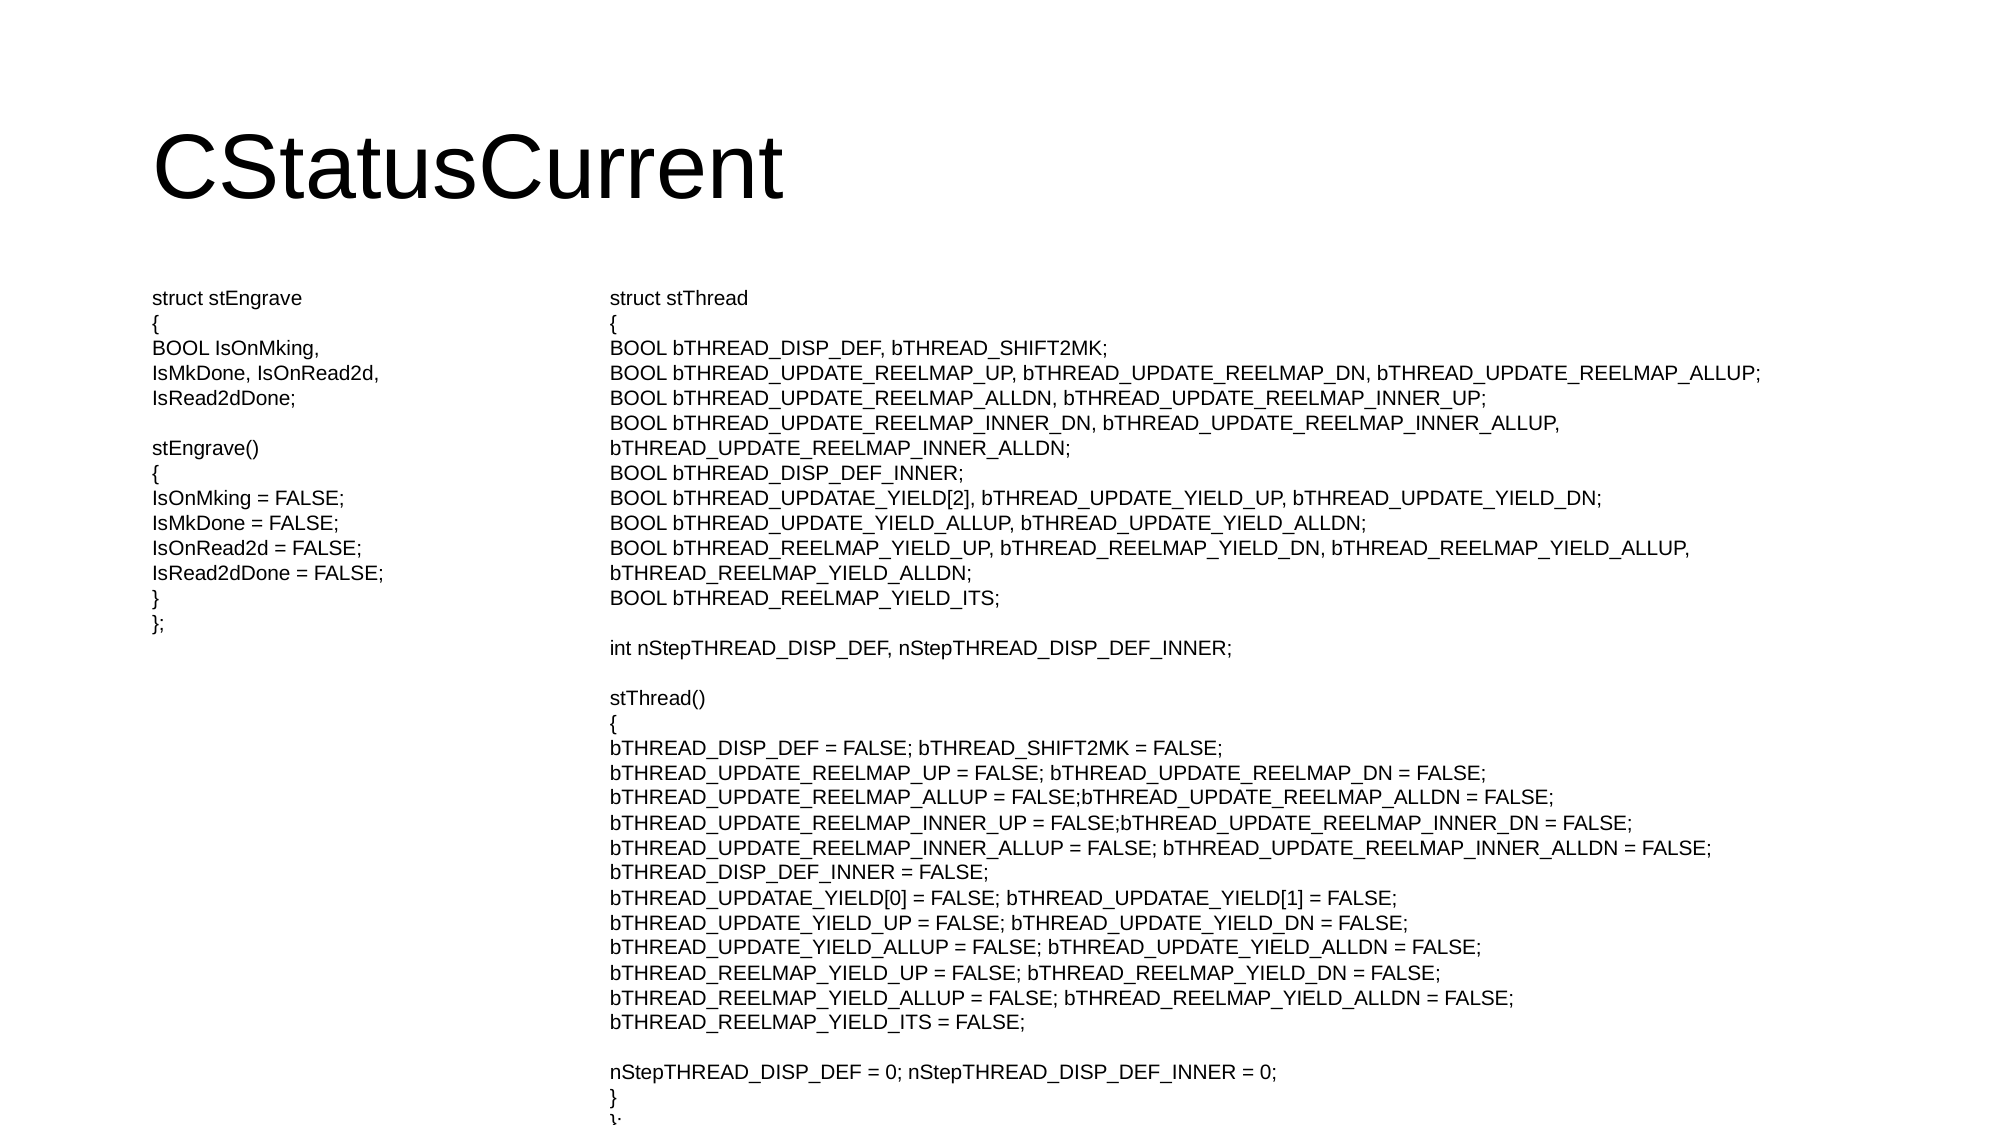

# CStatusCurrent
struct stEngrave
{
BOOL IsOnMking, IsMkDone, IsOnRead2d, IsRead2dDone;

stEngrave()
{
IsOnMking = FALSE; IsMkDone = FALSE; IsOnRead2d = FALSE; IsRead2dDone = FALSE;
}
};

struct stThread
{
BOOL bTHREAD_DISP_DEF, bTHREAD_SHIFT2MK;
BOOL bTHREAD_UPDATE_REELMAP_UP, bTHREAD_UPDATE_REELMAP_DN, bTHREAD_UPDATE_REELMAP_ALLUP;
BOOL bTHREAD_UPDATE_REELMAP_ALLDN, bTHREAD_UPDATE_REELMAP_INNER_UP;
BOOL bTHREAD_UPDATE_REELMAP_INNER_DN, bTHREAD_UPDATE_REELMAP_INNER_ALLUP, bTHREAD_UPDATE_REELMAP_INNER_ALLDN;
BOOL bTHREAD_DISP_DEF_INNER;
BOOL bTHREAD_UPDATAE_YIELD[2], bTHREAD_UPDATE_YIELD_UP, bTHREAD_UPDATE_YIELD_DN;
BOOL bTHREAD_UPDATE_YIELD_ALLUP, bTHREAD_UPDATE_YIELD_ALLDN;
BOOL bTHREAD_REELMAP_YIELD_UP, bTHREAD_REELMAP_YIELD_DN, bTHREAD_REELMAP_YIELD_ALLUP, bTHREAD_REELMAP_YIELD_ALLDN;
BOOL bTHREAD_REELMAP_YIELD_ITS;

int nStepTHREAD_DISP_DEF, nStepTHREAD_DISP_DEF_INNER;

stThread()
{
bTHREAD_DISP_DEF = FALSE; bTHREAD_SHIFT2MK = FALSE;
bTHREAD_UPDATE_REELMAP_UP = FALSE; bTHREAD_UPDATE_REELMAP_DN = FALSE;
bTHREAD_UPDATE_REELMAP_ALLUP = FALSE;bTHREAD_UPDATE_REELMAP_ALLDN = FALSE;
bTHREAD_UPDATE_REELMAP_INNER_UP = FALSE;bTHREAD_UPDATE_REELMAP_INNER_DN = FALSE;
bTHREAD_UPDATE_REELMAP_INNER_ALLUP = FALSE; bTHREAD_UPDATE_REELMAP_INNER_ALLDN = FALSE;
bTHREAD_DISP_DEF_INNER = FALSE;
bTHREAD_UPDATAE_YIELD[0] = FALSE; bTHREAD_UPDATAE_YIELD[1] = FALSE;
bTHREAD_UPDATE_YIELD_UP = FALSE; bTHREAD_UPDATE_YIELD_DN = FALSE;
bTHREAD_UPDATE_YIELD_ALLUP = FALSE; bTHREAD_UPDATE_YIELD_ALLDN = FALSE;
bTHREAD_REELMAP_YIELD_UP = FALSE; bTHREAD_REELMAP_YIELD_DN = FALSE;
bTHREAD_REELMAP_YIELD_ALLUP = FALSE; bTHREAD_REELMAP_YIELD_ALLDN = FALSE;
bTHREAD_REELMAP_YIELD_ITS = FALSE;

nStepTHREAD_DISP_DEF = 0; nStepTHREAD_DISP_DEF_INNER = 0;
}
};